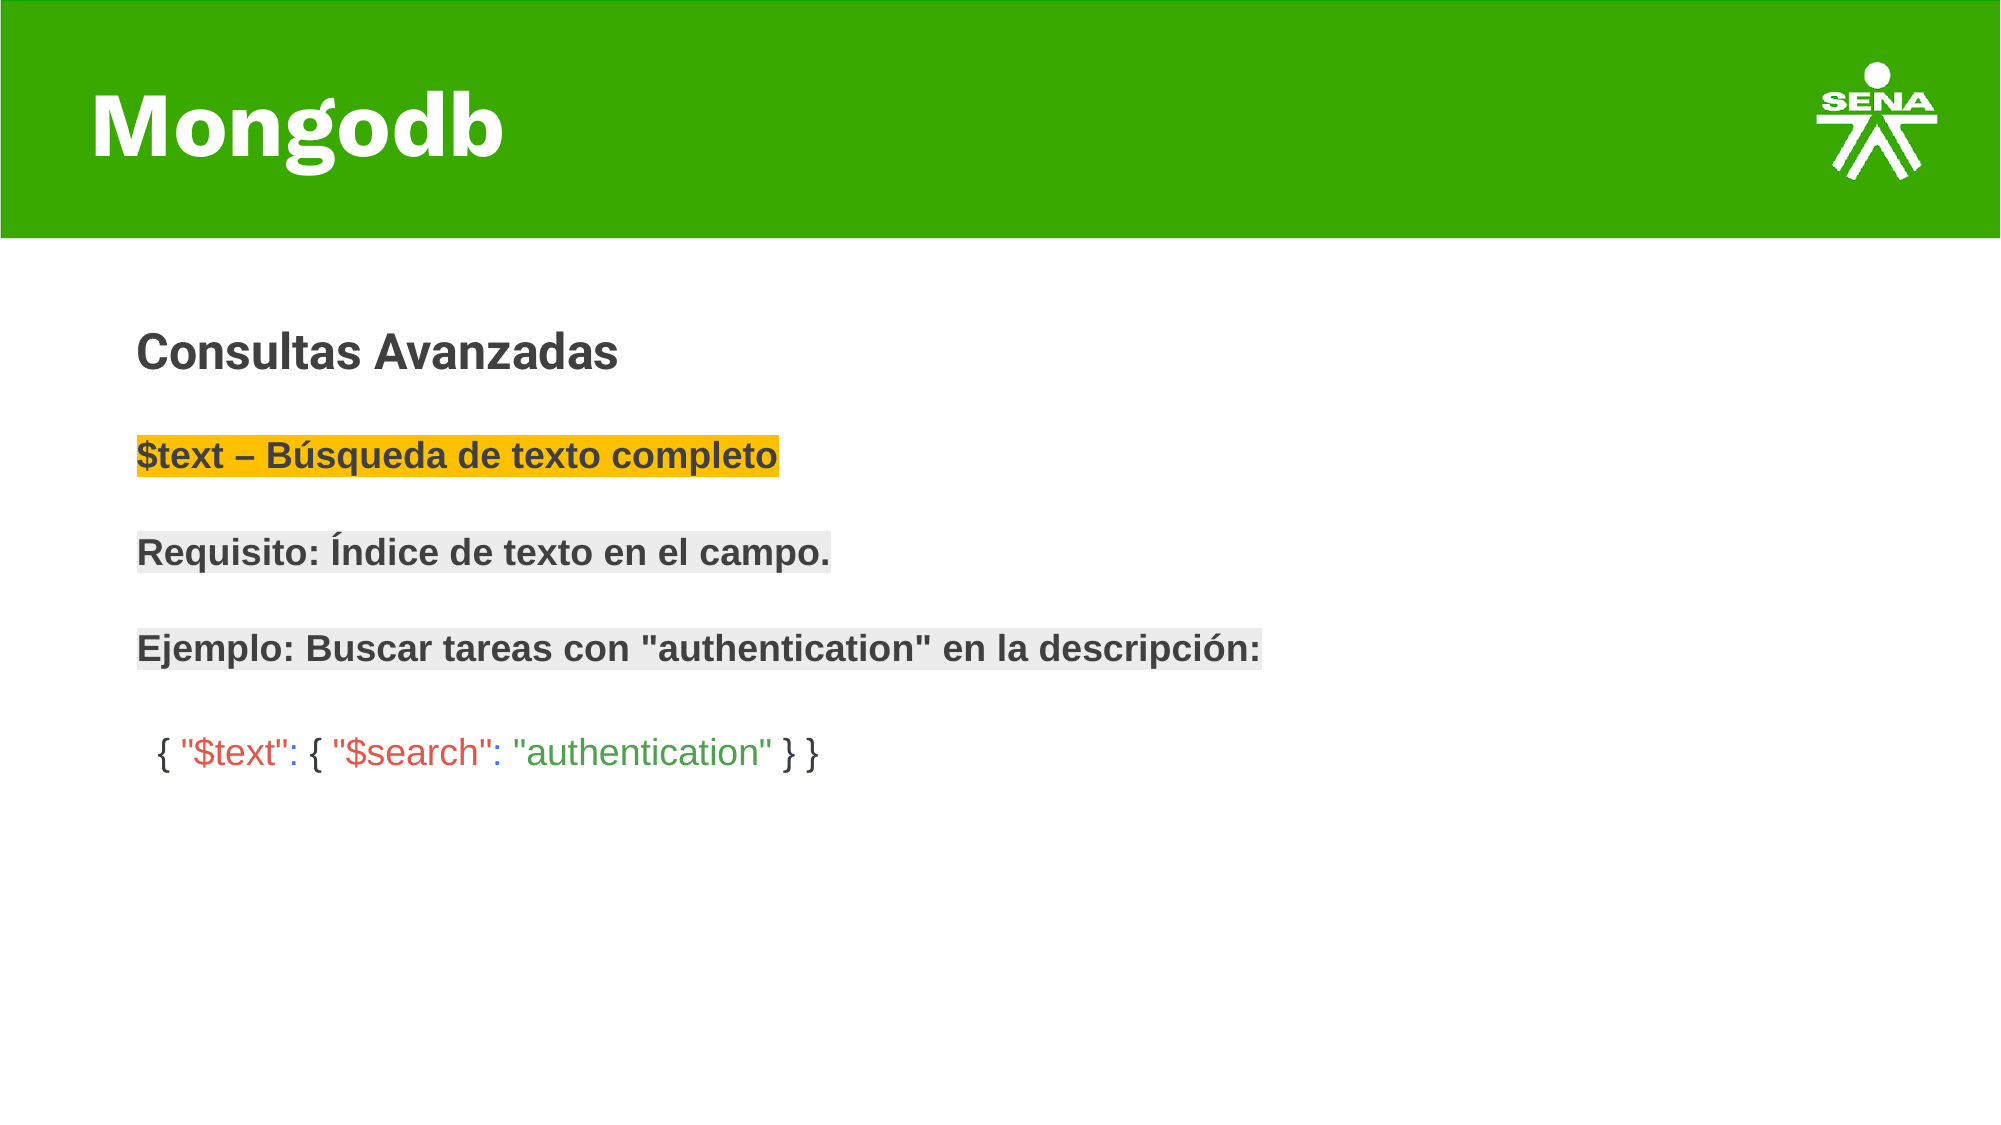

# Mongodb
Consultas Avanzadas
$text – Búsqueda de texto completo
Requisito: Índice de texto en el campo.
Ejemplo: Buscar tareas con "authentication" en la descripción:

{ "$text": { "$search": "authentication" } }